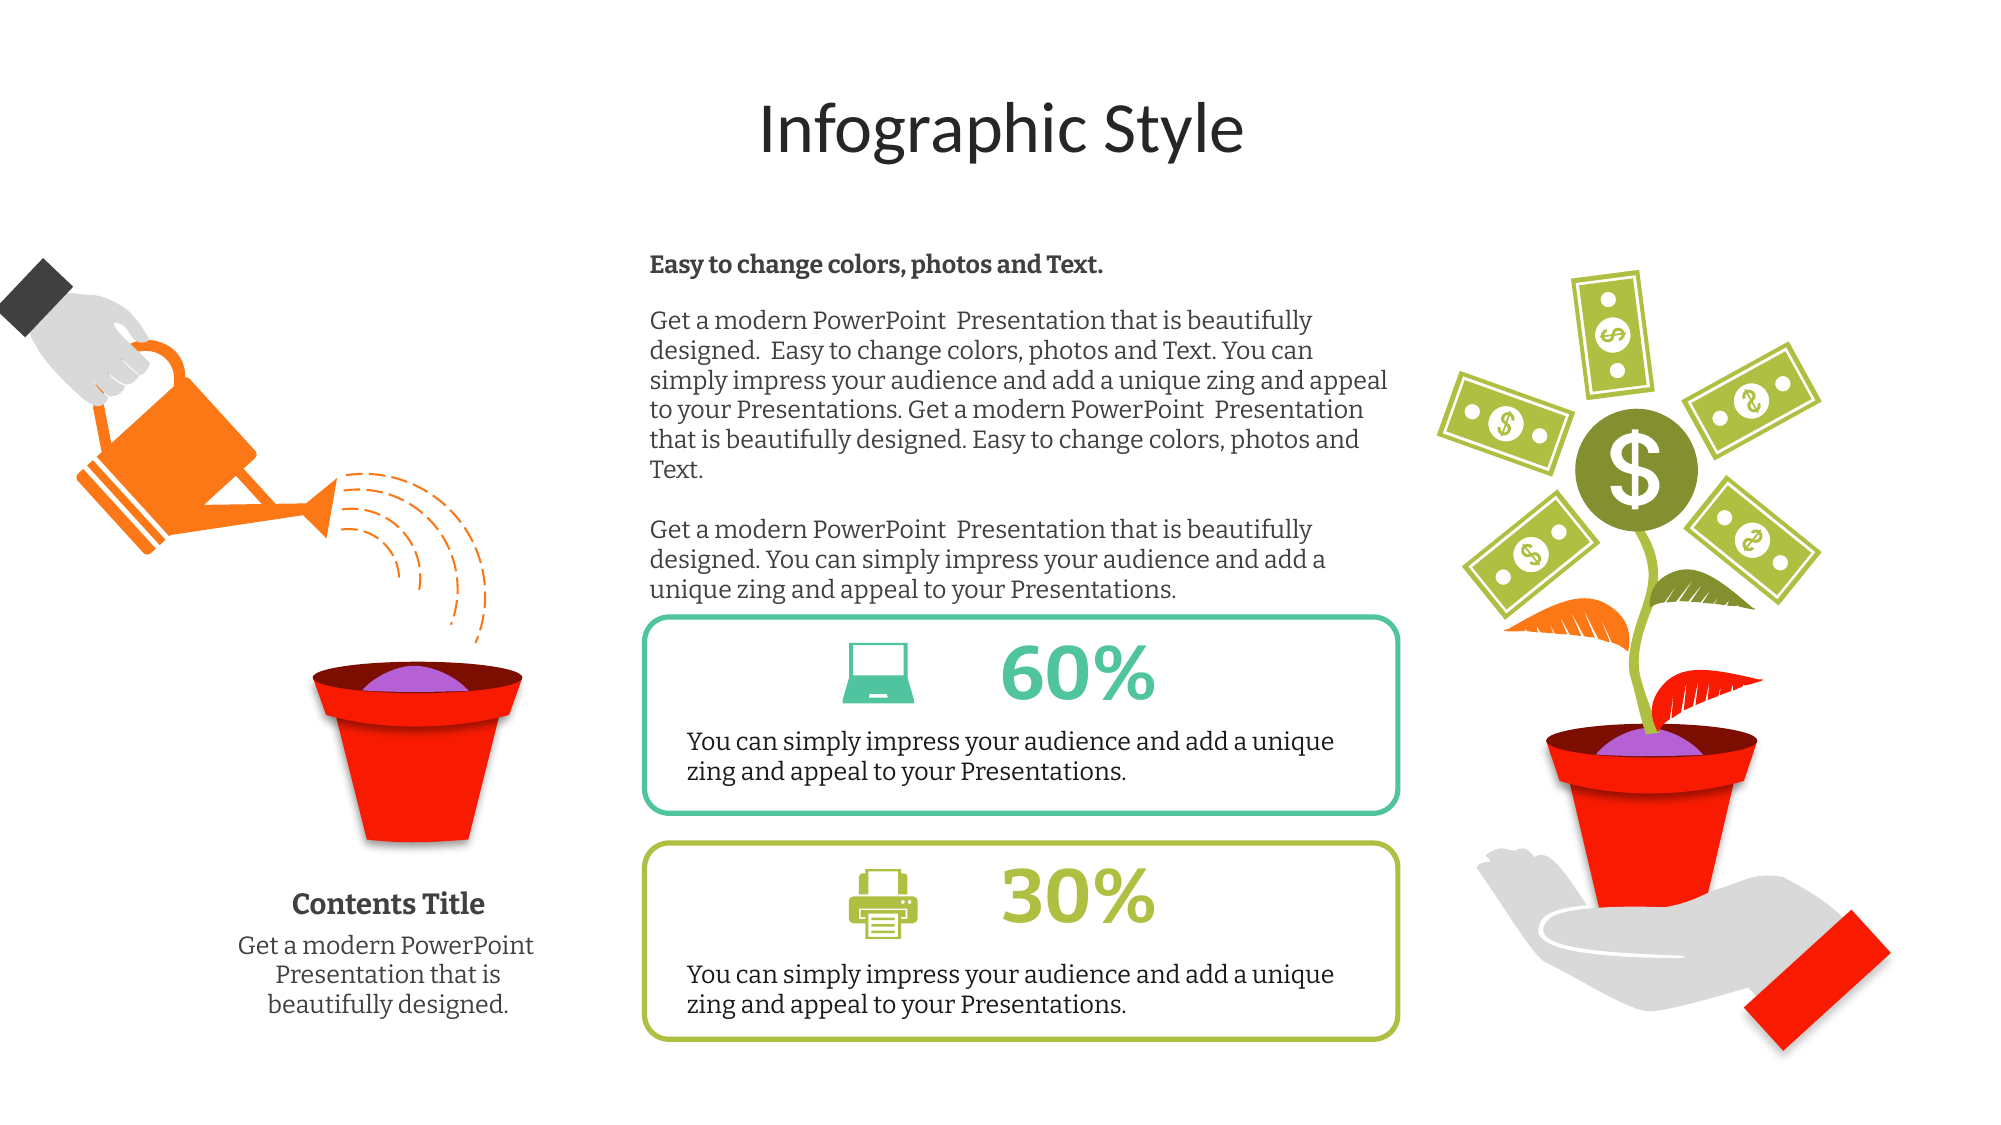

Infographic Style
Easy to change colors, photos and Text.

Get a modern PowerPoint  Presentation that is beautifully designed.  Easy to change colors, photos and Text. You can simply impress your audience and add a unique zing and appeal to your Presentations. Get a modern PowerPoint  Presentation that is beautifully designed. Easy to change colors, photos and Text.

Get a modern PowerPoint  Presentation that is beautifully designed. You can simply impress your audience and add a unique zing and appeal to your Presentations.

60%

You can simply impress your audience and add a unique zing and appeal to your Presentations.
30%

Contents Title
Get a modern PowerPoint  Presentation that is beautifully designed.
You can simply impress your audience and add a unique zing and appeal to your Presentations.